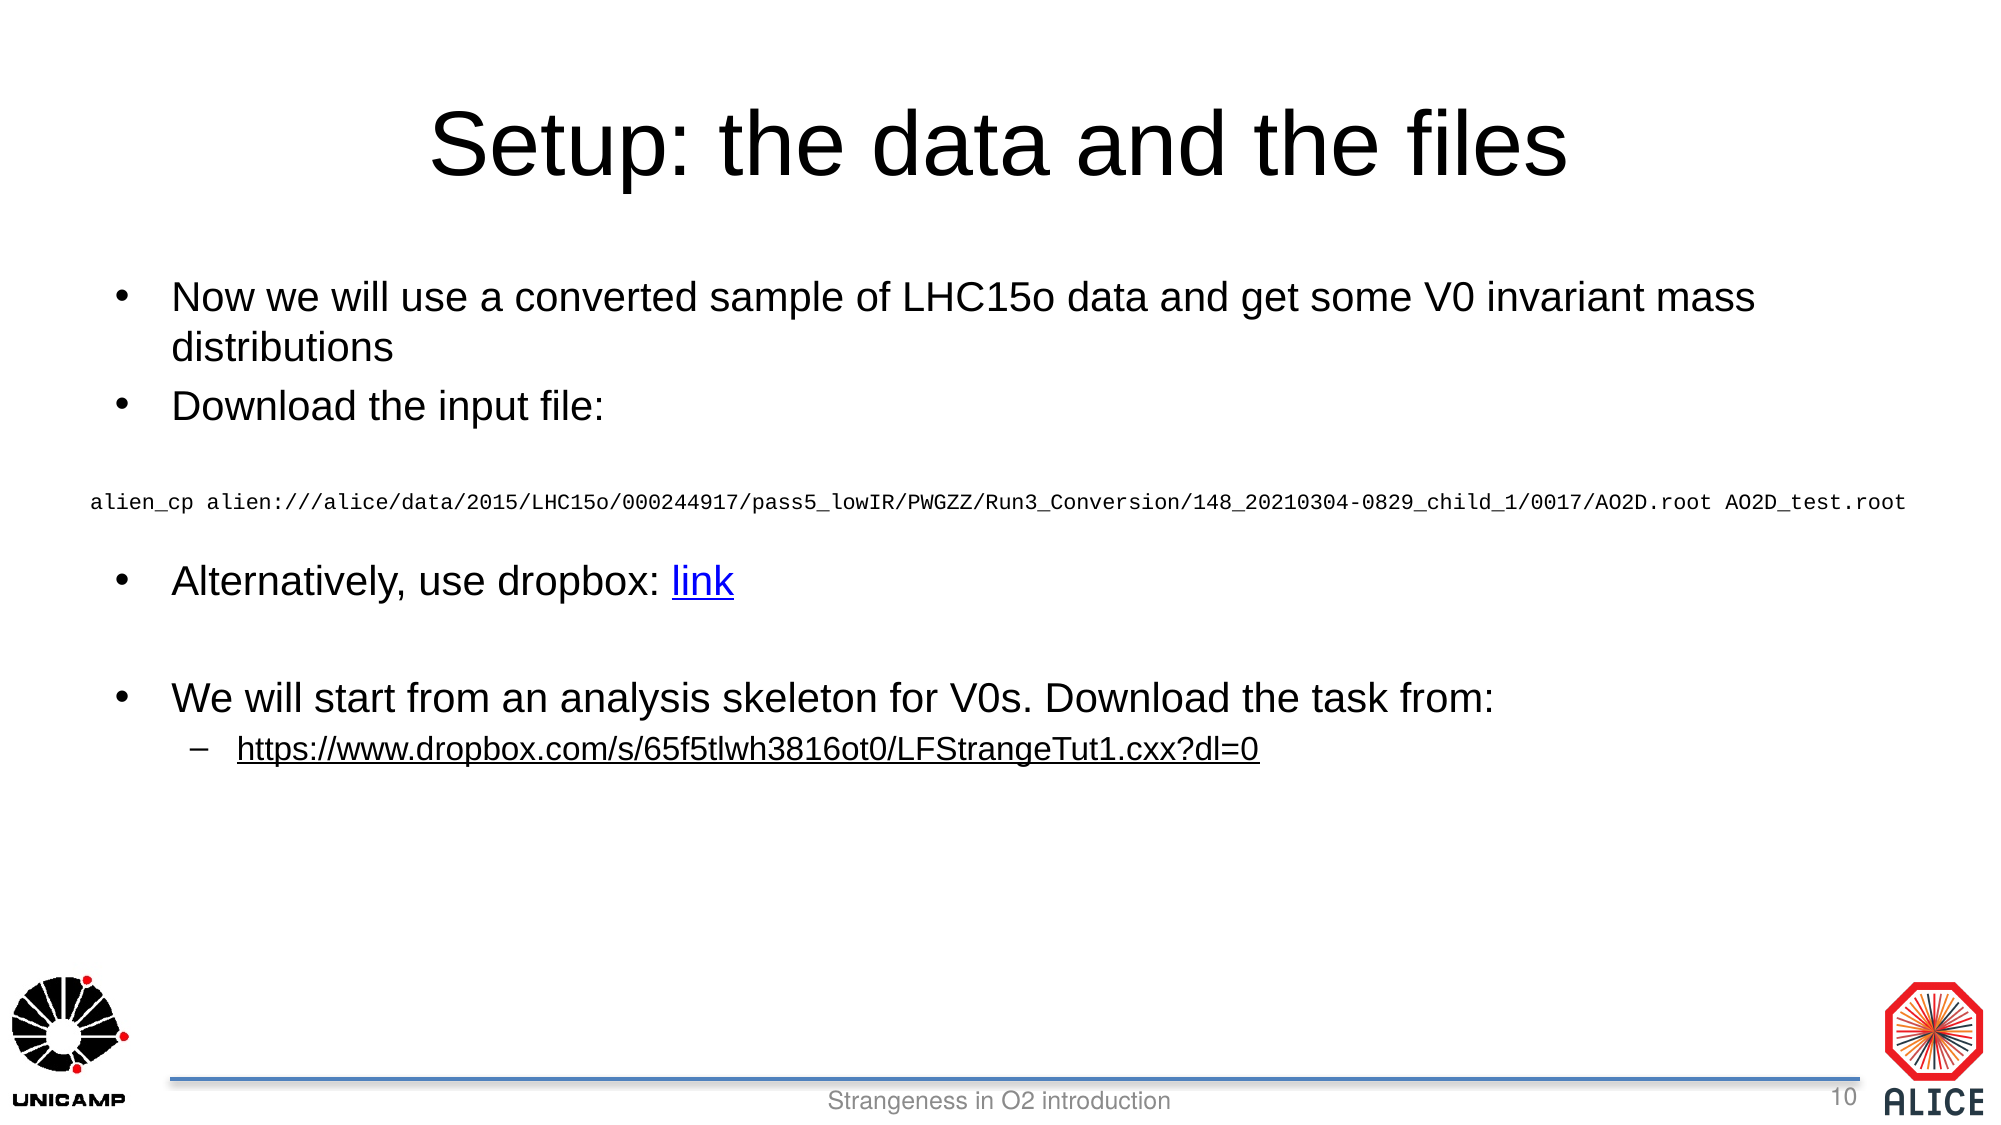

# Setup: the data and the files
Now we will use a converted sample of LHC15o data and get some V0 invariant mass distributions
Download the input file:

Alternatively, use dropbox: link

We will start from an analysis skeleton for V0s. Download the task from:
https://www.dropbox.com/s/65f5tlwh3816ot0/LFStrangeTut1.cxx?dl=0

alien_cp alien:///alice/data/2015/LHC15o/000244917/pass5_lowIR/PWGZZ/Run3_Conversion/148_20210304-0829_child_1/0017/AO2D.root AO2D_test.root
10
Strangeness in O2 introduction